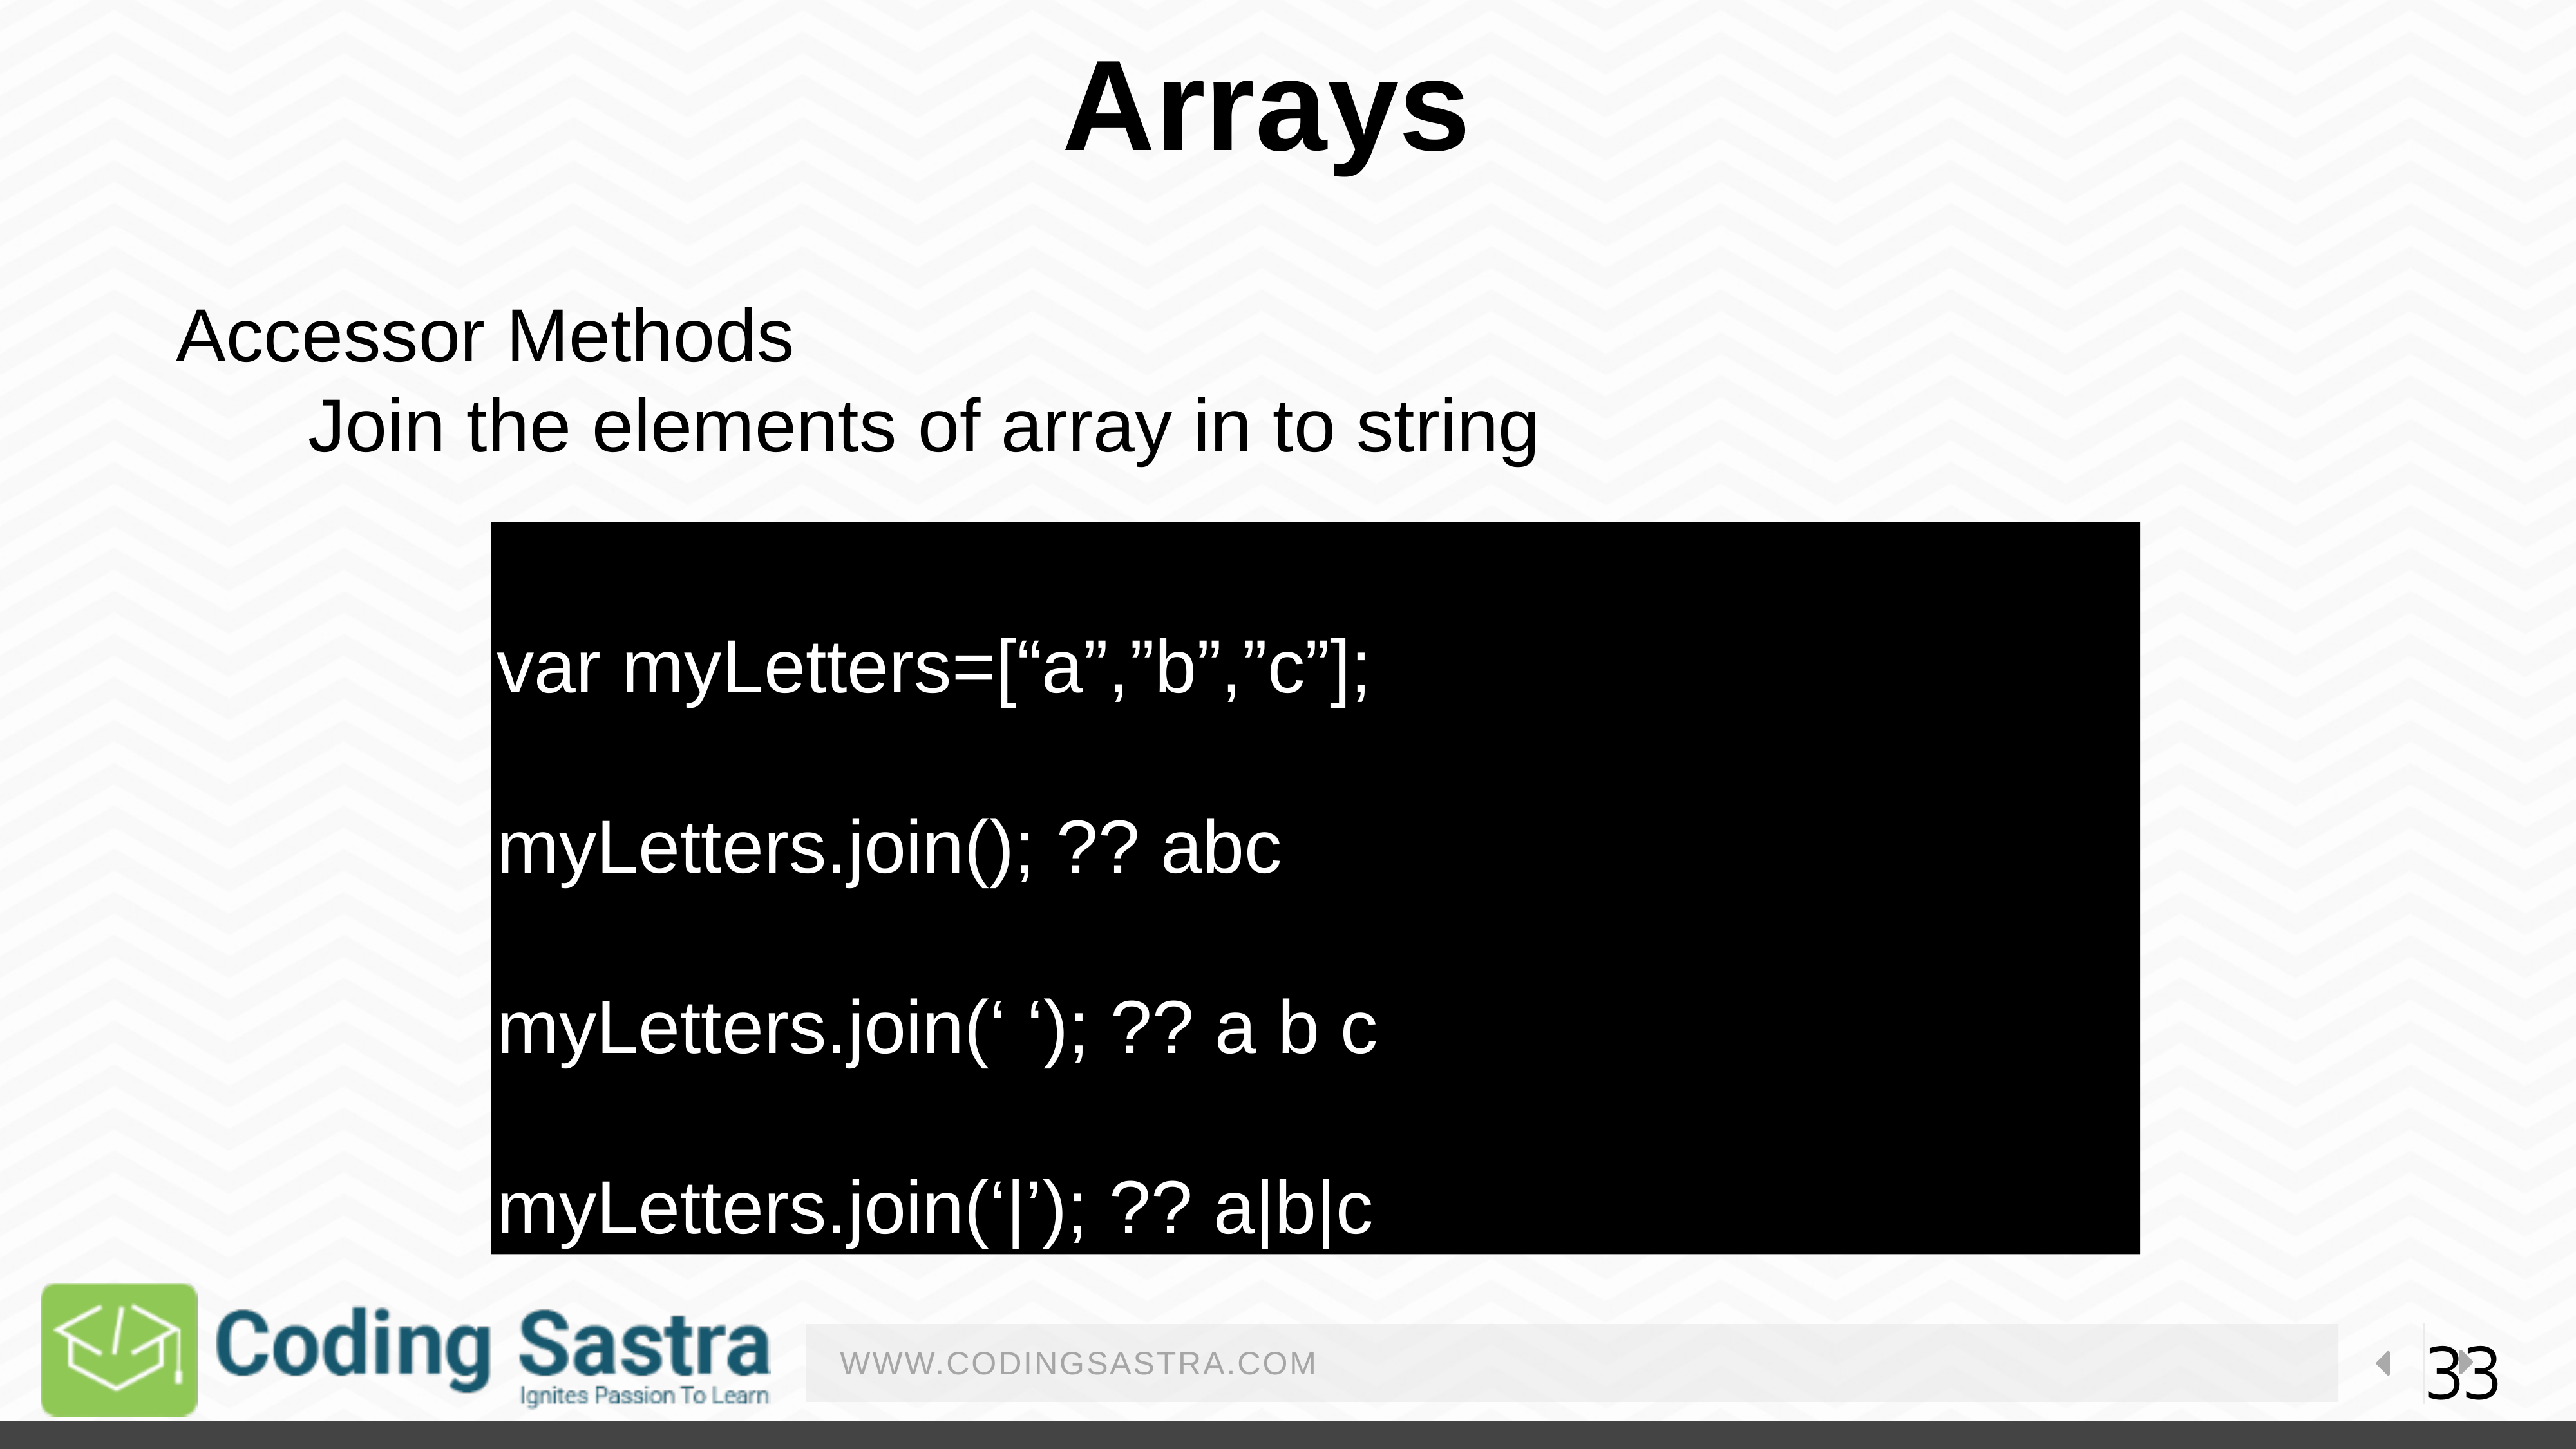

Arrays
Accessor Methods​​
Join the elements of array in to string
var myLetters=[“a”,”b”,”c”];​
myLetters.join(); ?? abc​
myLetters.join(‘ ‘); ?? a b c​
myLetters.join(‘|’); ?? a|b|c
33